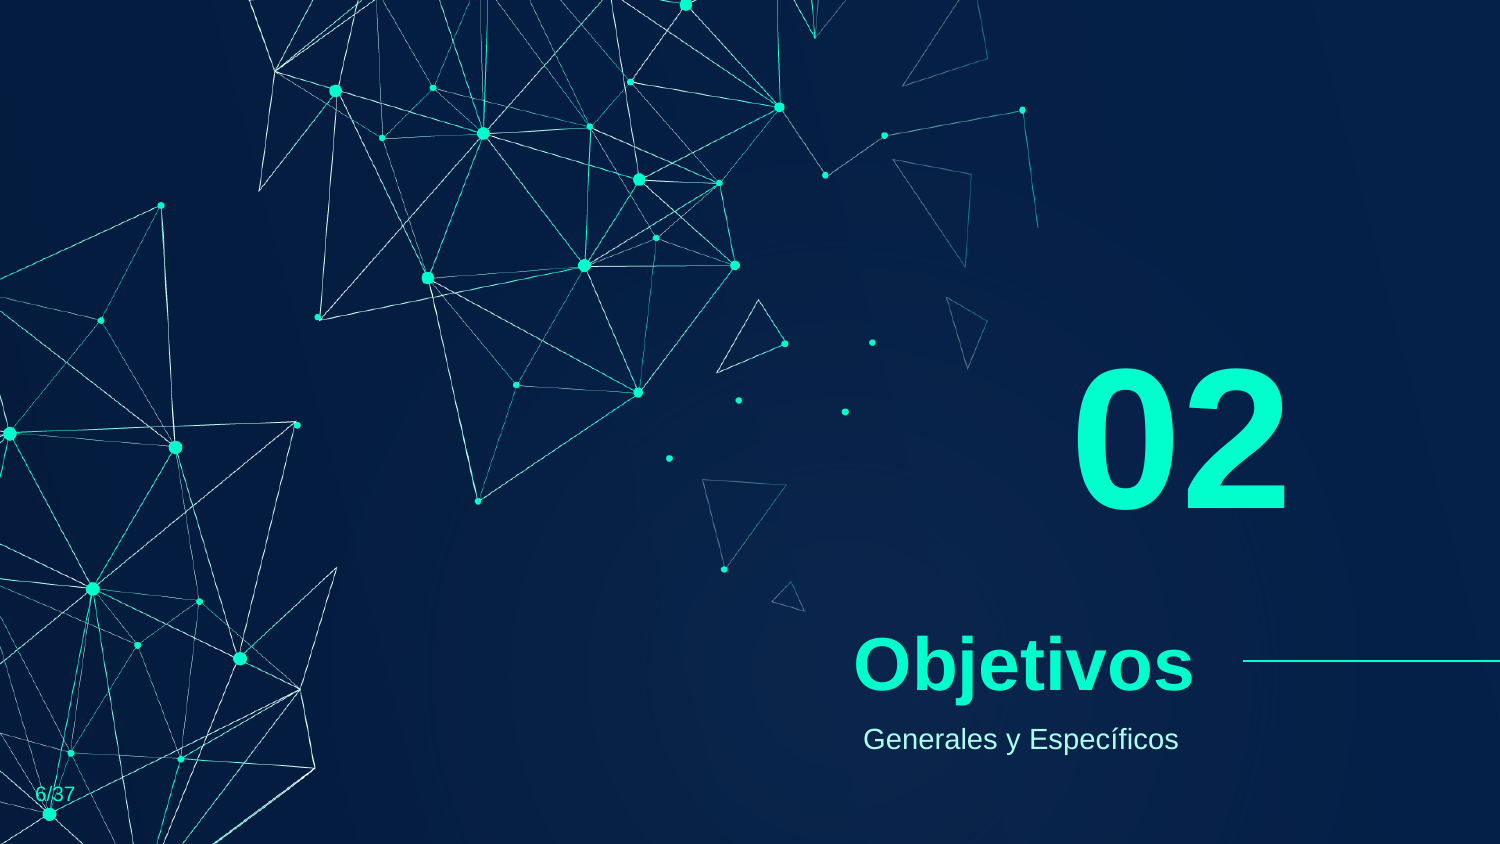

02
# Objetivos
Generales y Específicos
6/37